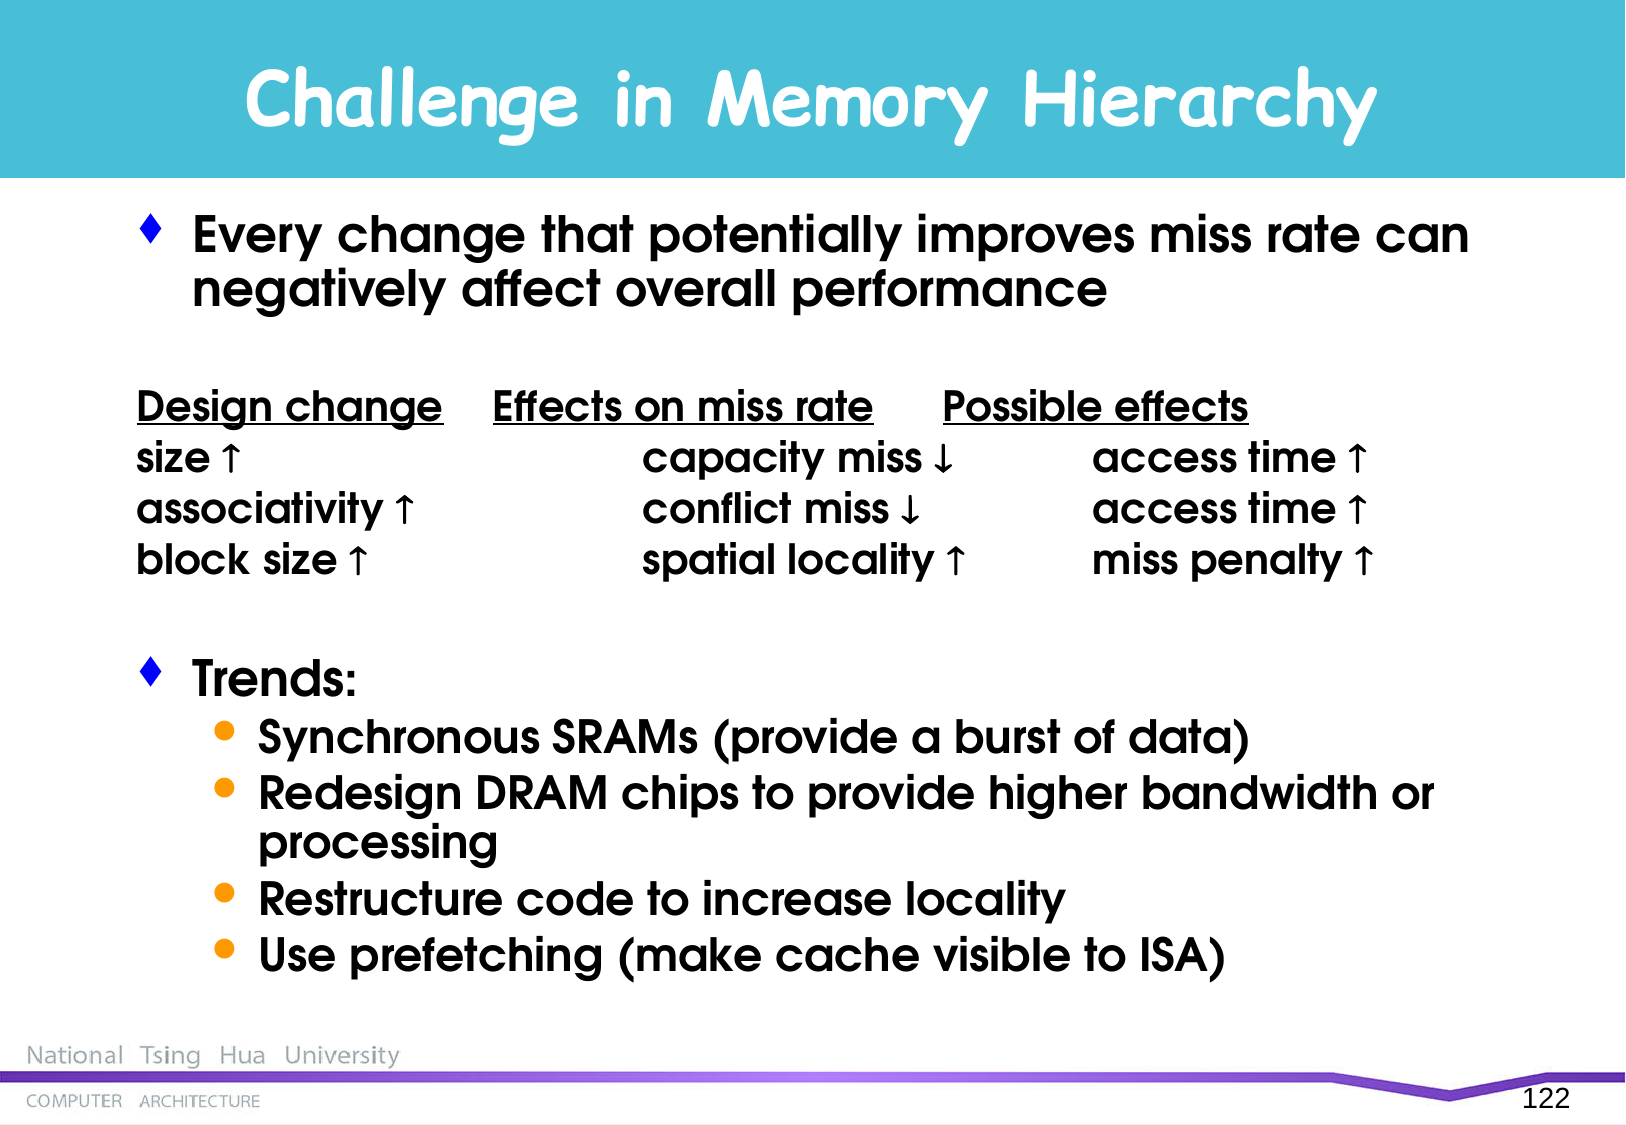

# Challenge in Memory Hierarchy

Every change that potentially improves miss rate can negatively affect overall performance

Design change	Effects on miss rate	Possible effects
size ↑			capacity miss ↓ 	access time ↑
associativity ↑		conflict miss ↓		access time ↑
block size ↑		spatial locality ↑	miss penalty ↑

Trends:
Synchronous SRAMs (provide a burst of data)
Redesign DRAM chips to provide higher bandwidth or processing
Restructure code to increase locality
Use prefetching (make cache visible to ISA)
122